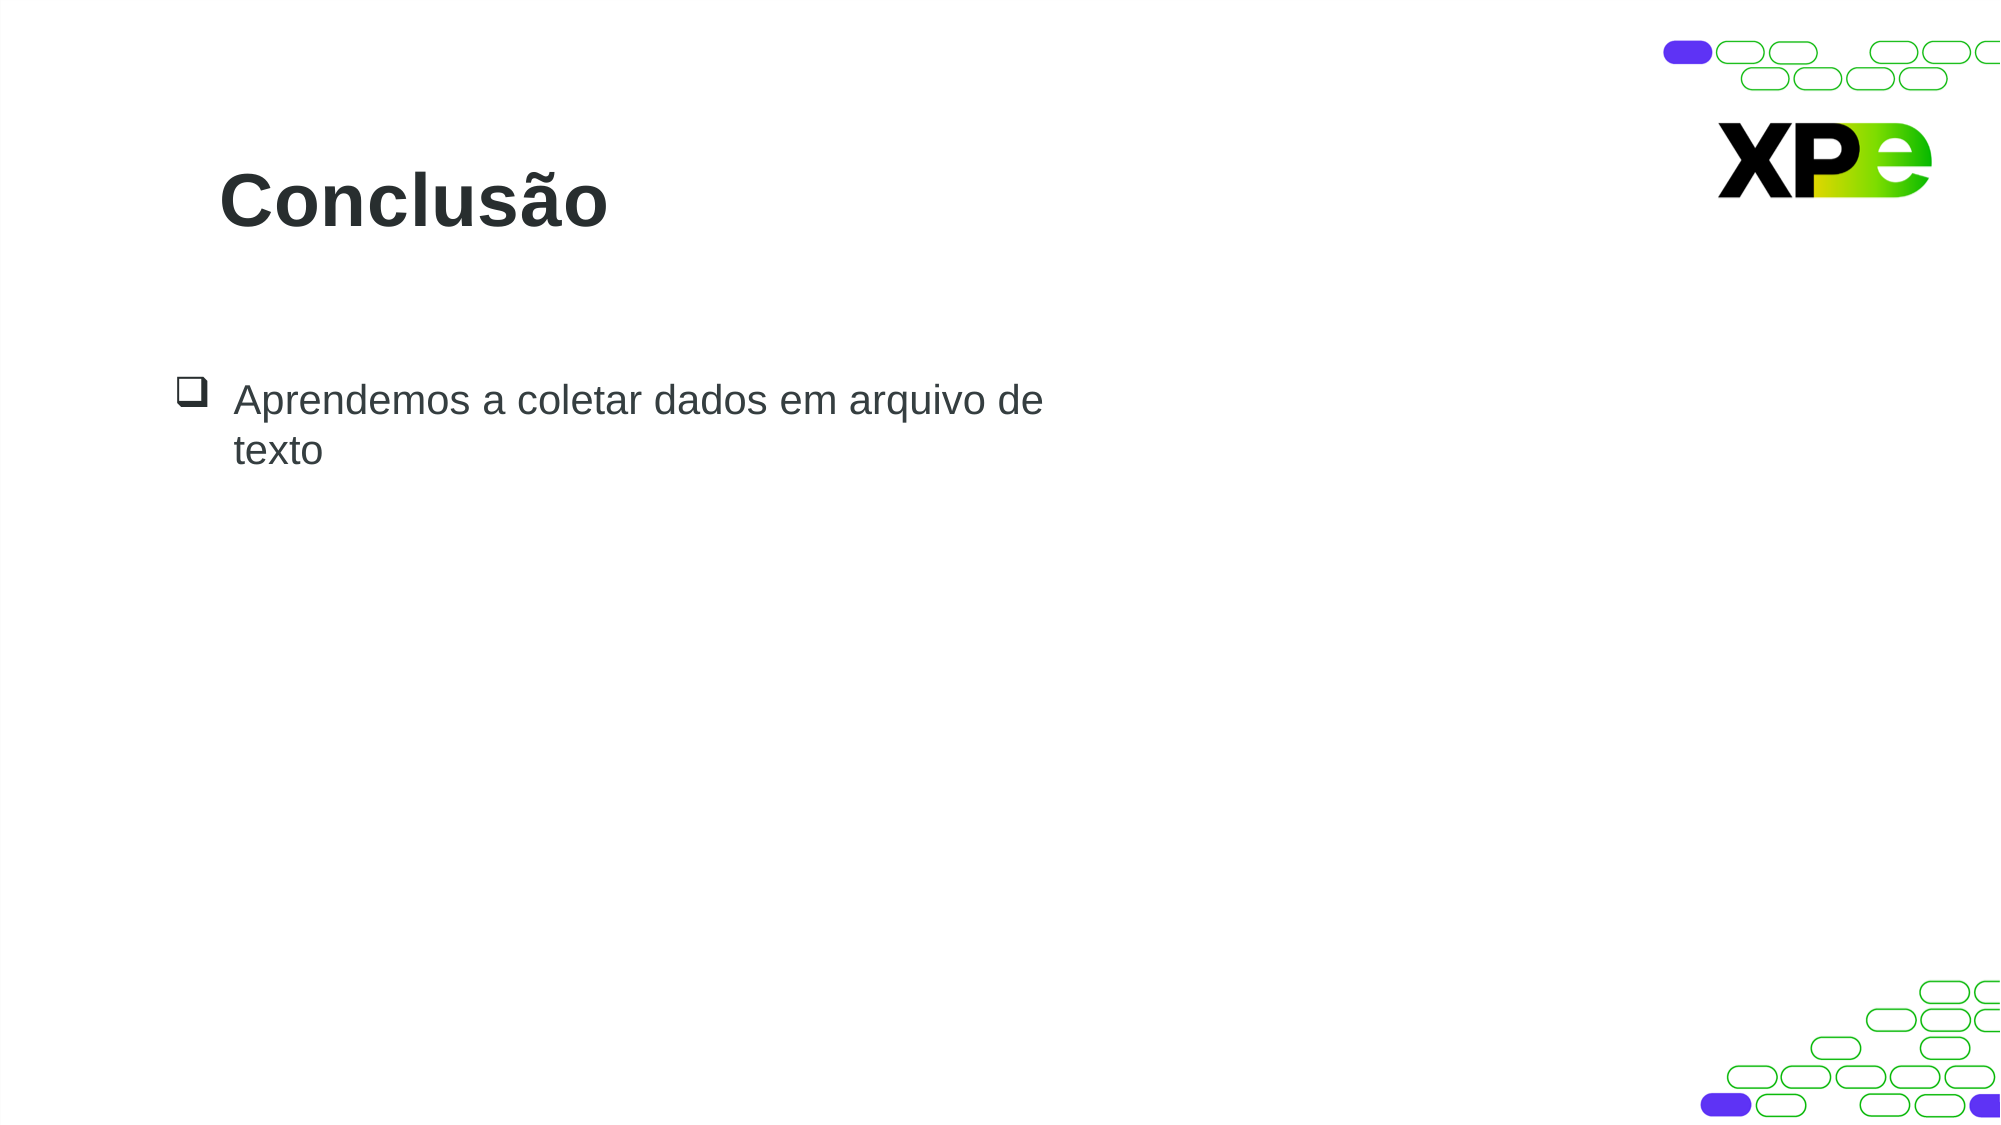

# Conclusão
Aprendemos a coletar dados em arquivo de texto